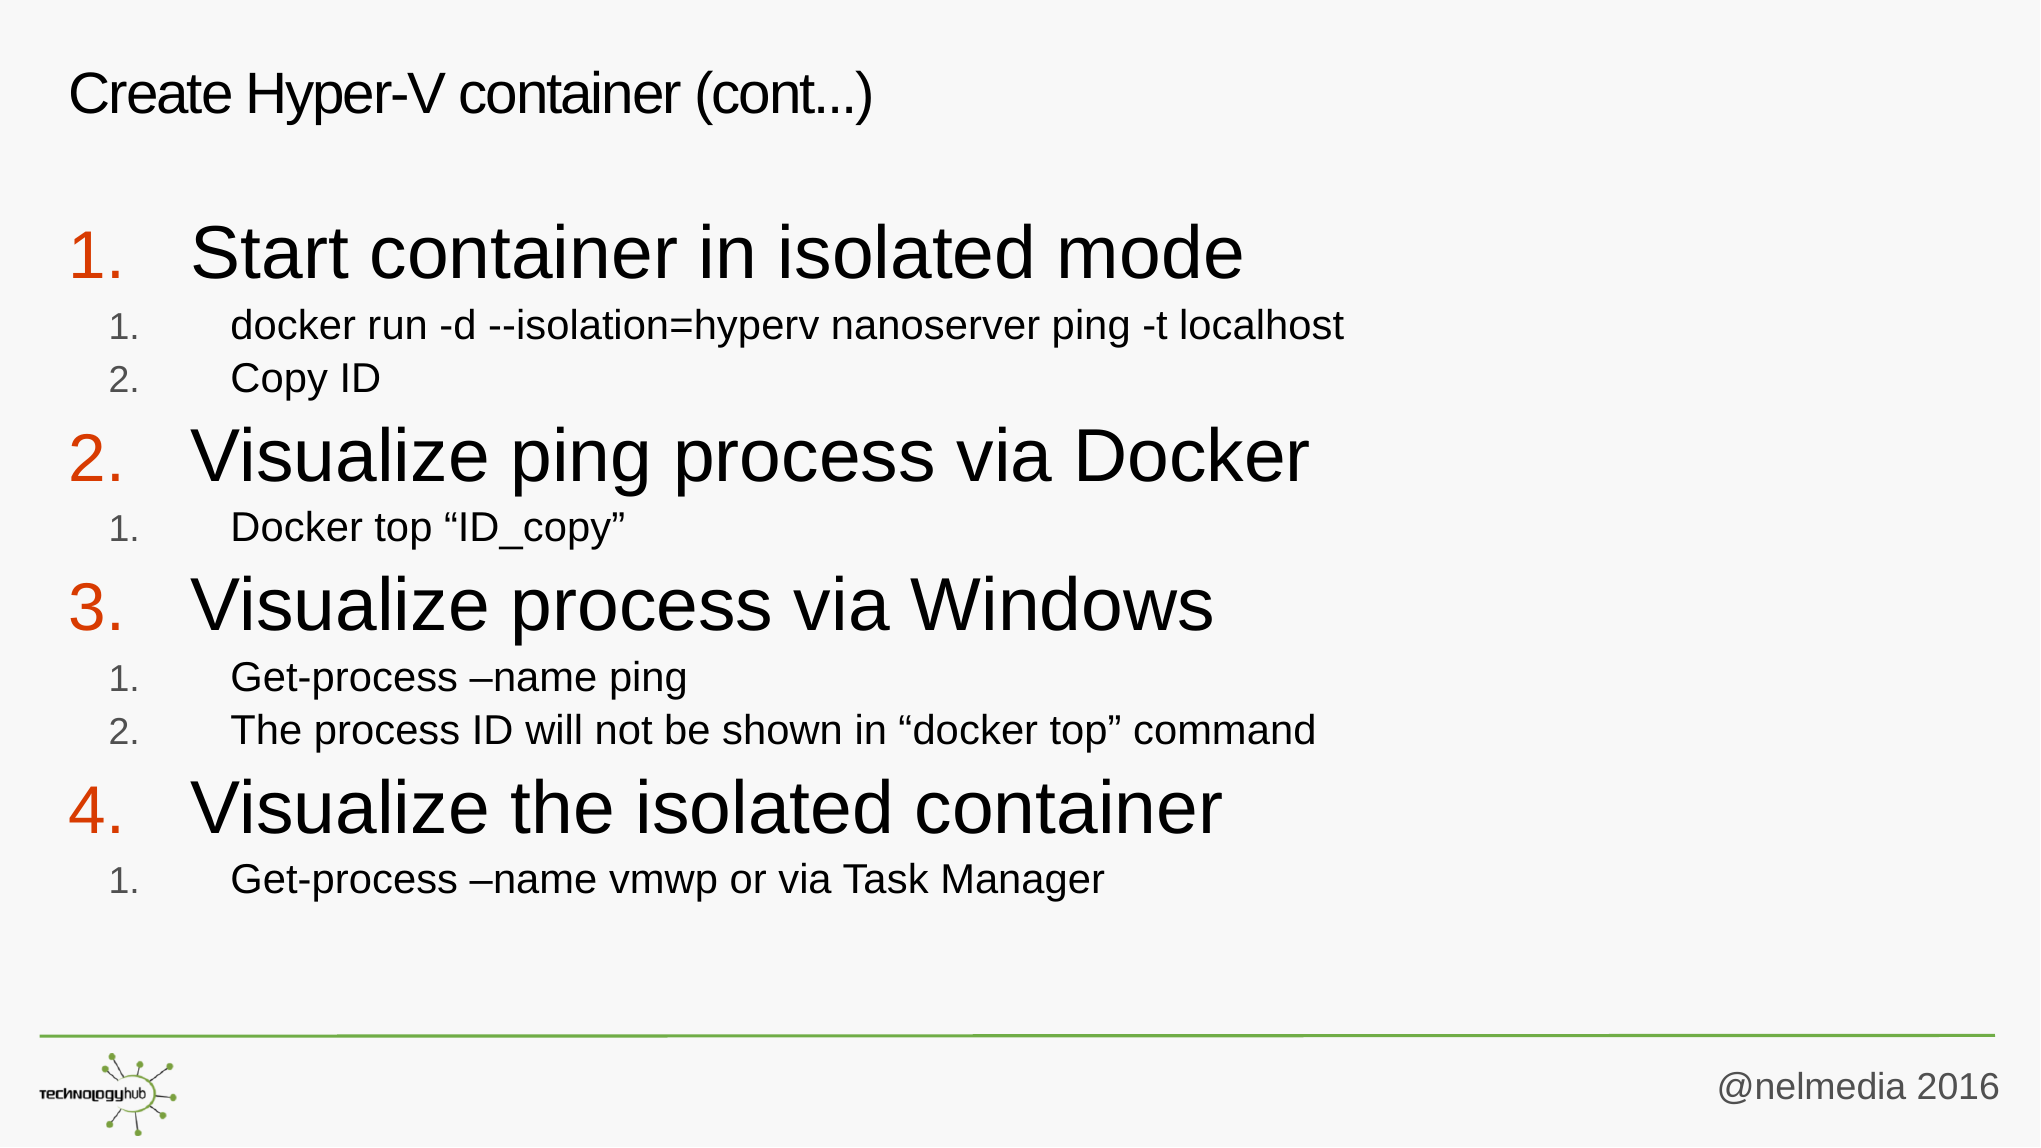

# Create Hyper-V container (cont...)
Start container in isolated mode
docker run -d --isolation=hyperv nanoserver ping -t localhost
Copy ID
Visualize ping process via Docker
Docker top “ID_copy”
Visualize process via Windows
Get-process –name ping
The process ID will not be shown in “docker top” command
Visualize the isolated container
Get-process –name vmwp or via Task Manager